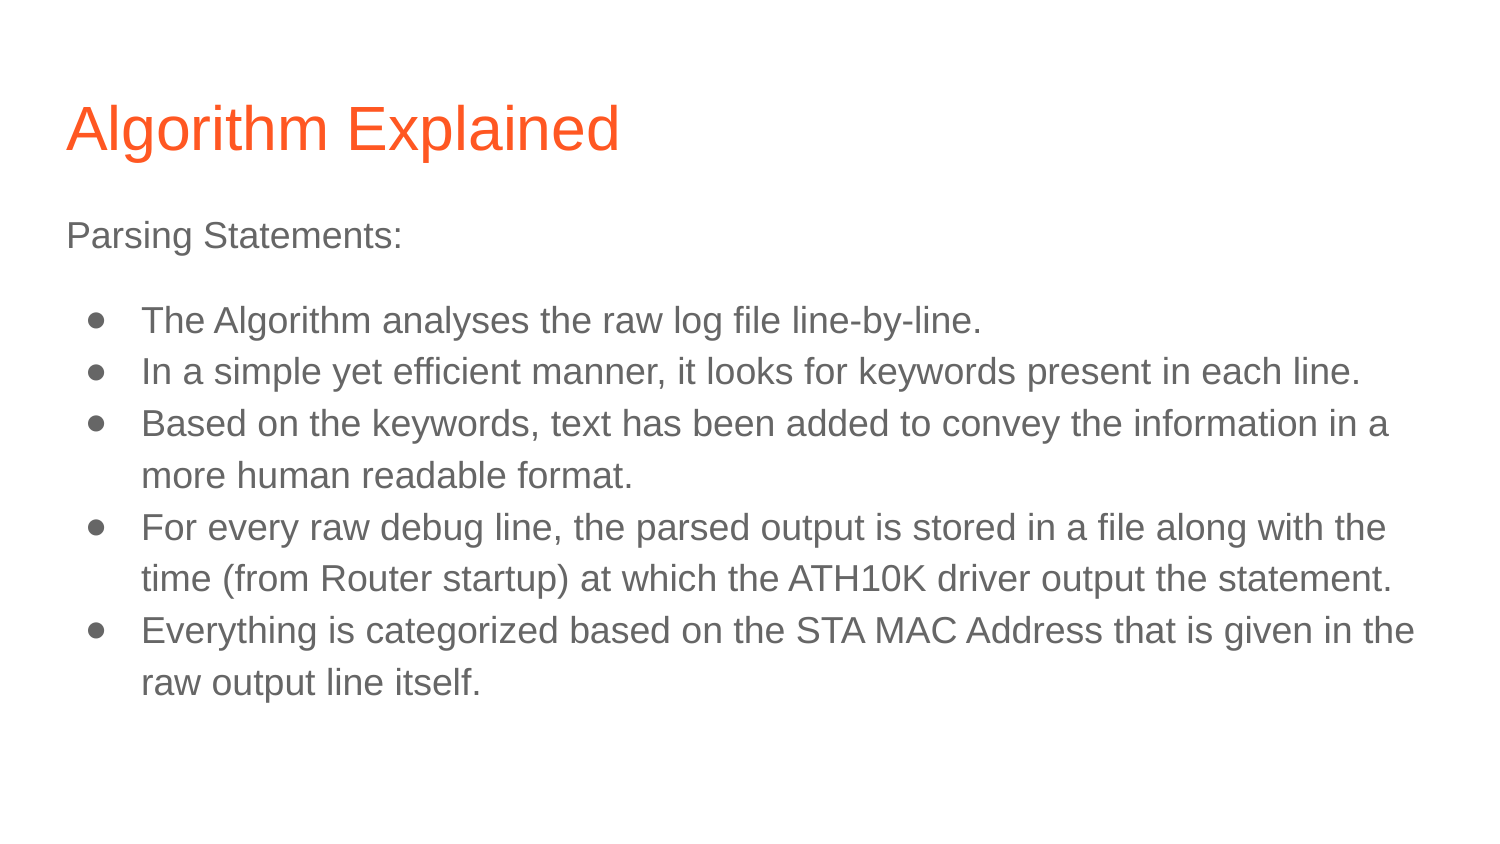

# Algorithm Explained
Parsing Statements:
The Algorithm analyses the raw log file line-by-line.
In a simple yet efficient manner, it looks for keywords present in each line.
Based on the keywords, text has been added to convey the information in a more human readable format.
For every raw debug line, the parsed output is stored in a file along with the time (from Router startup) at which the ATH10K driver output the statement.
Everything is categorized based on the STA MAC Address that is given in the raw output line itself.